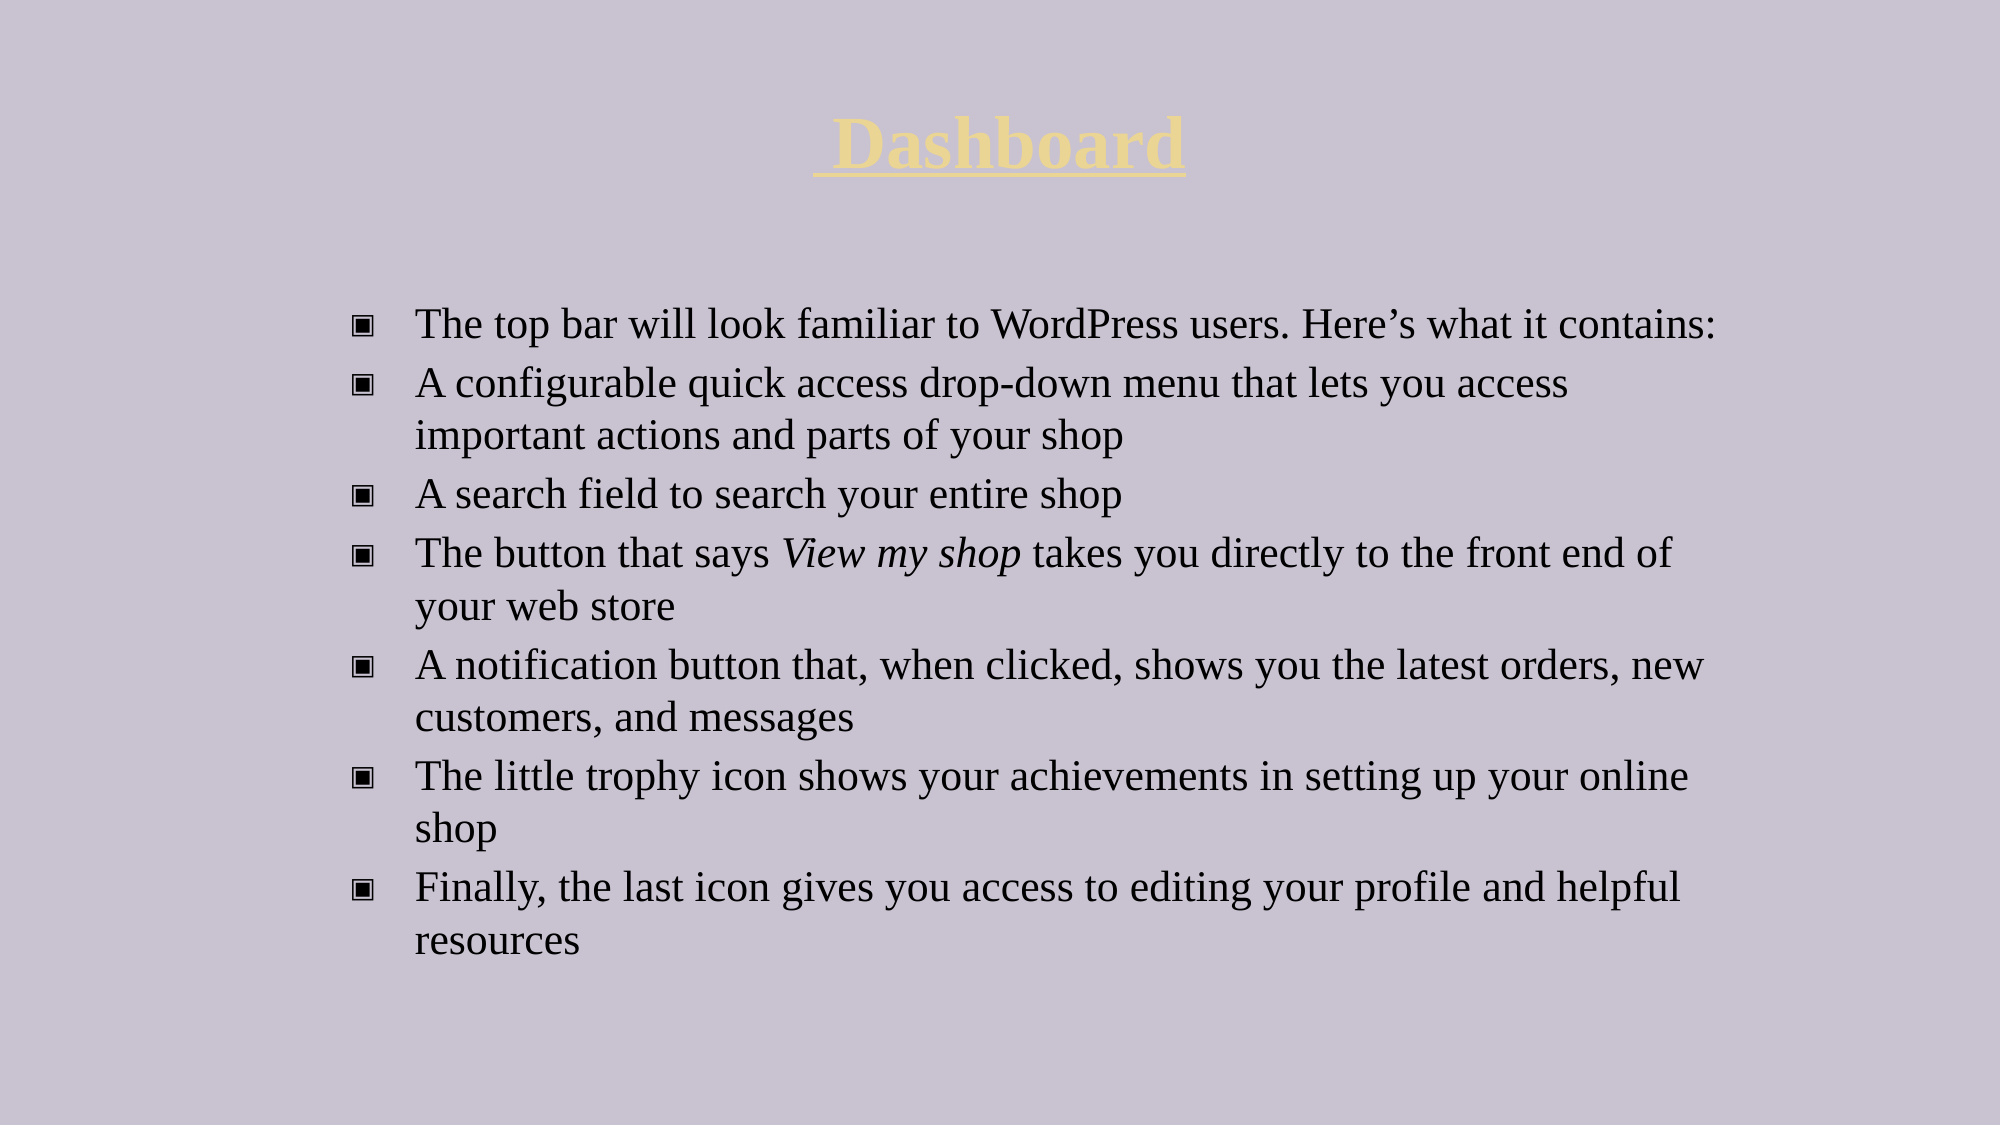

# Dashboard
The top bar will look familiar to WordPress users. Here’s what it contains:
A configurable quick access drop-down menu that lets you access important actions and parts of your shop
A search field to search your entire shop
The button that says View my shop takes you directly to the front end of your web store
A notification button that, when clicked, shows you the latest orders, new customers, and messages
The little trophy icon shows your achievements in setting up your online shop
Finally, the last icon gives you access to editing your profile and helpful resources